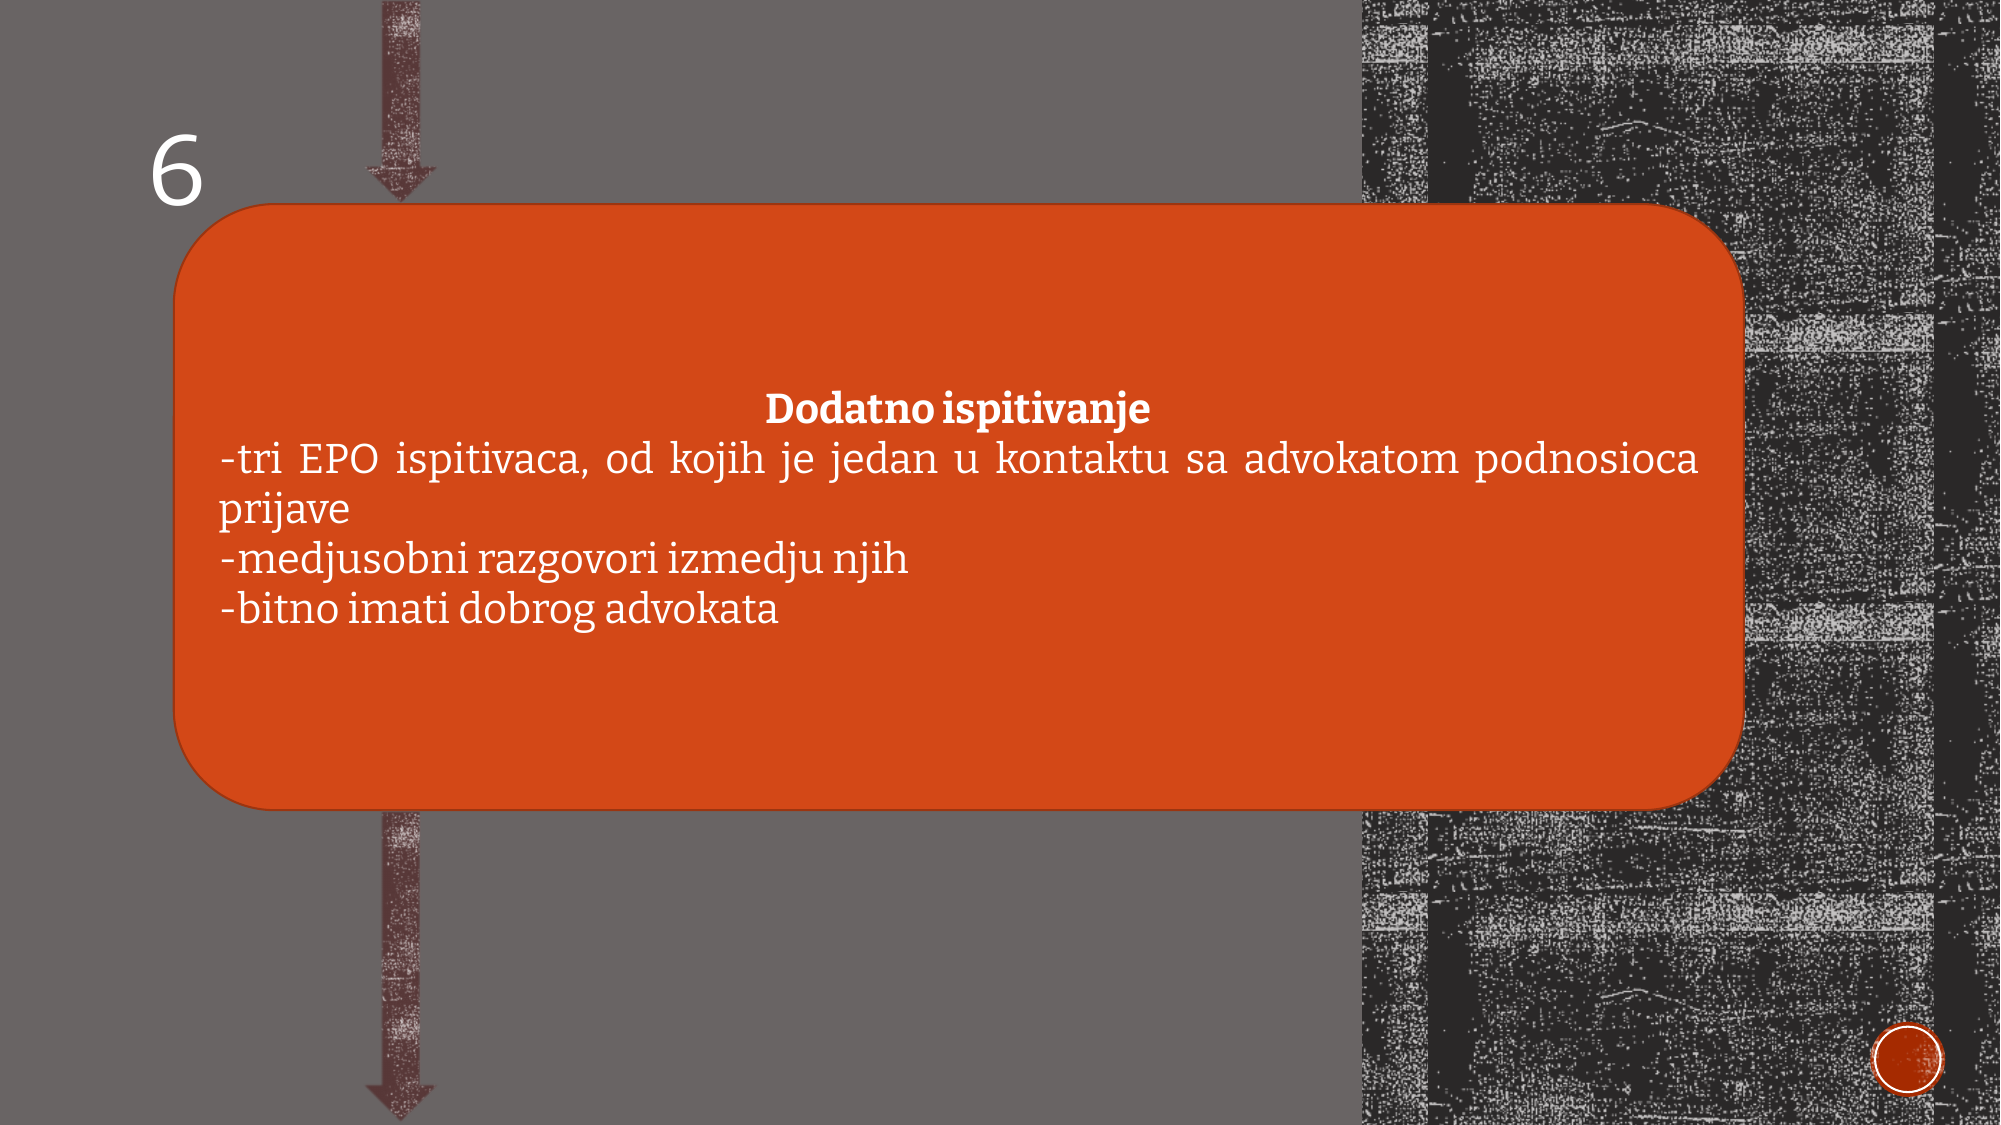

6
Dodatno ispitivanje
-tri EPO ispitivaca, od kojih je jedan u kontaktu sa advokatom podnosioca prijave
-medjusobni razgovori izmedju njih
-bitno imati dobrog advokata